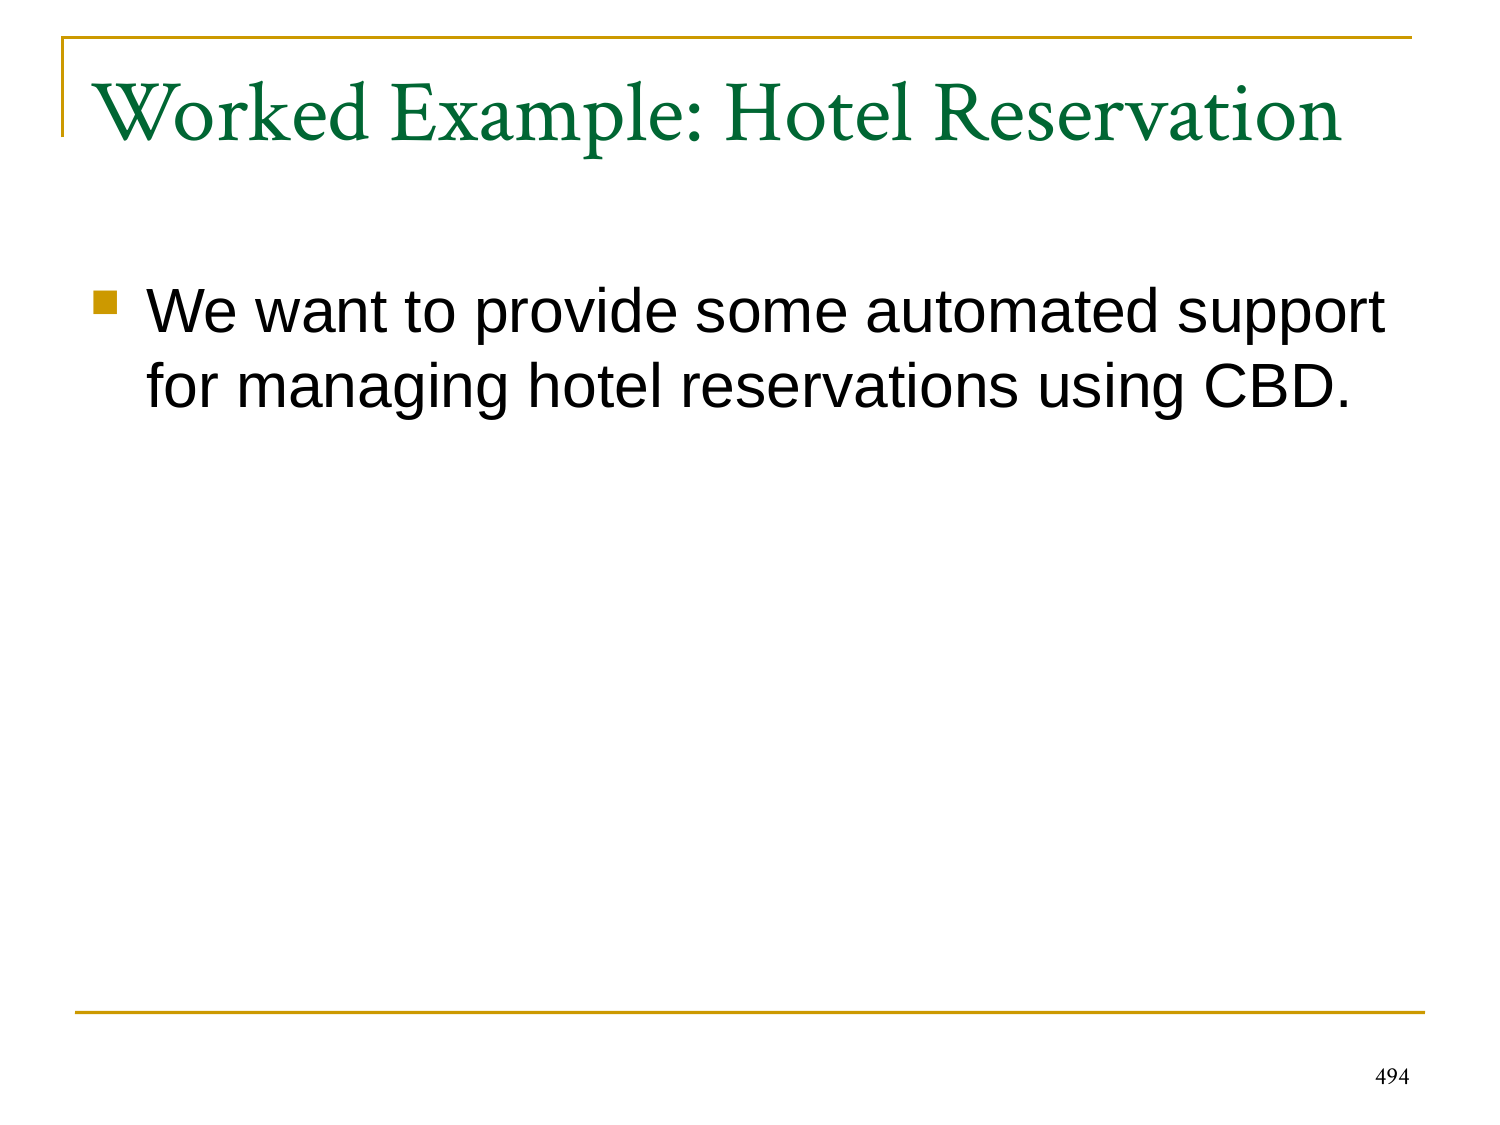

# Worked Example: Hotel Reservation
We want to provide some automated support for managing hotel reservations using CBD.

494